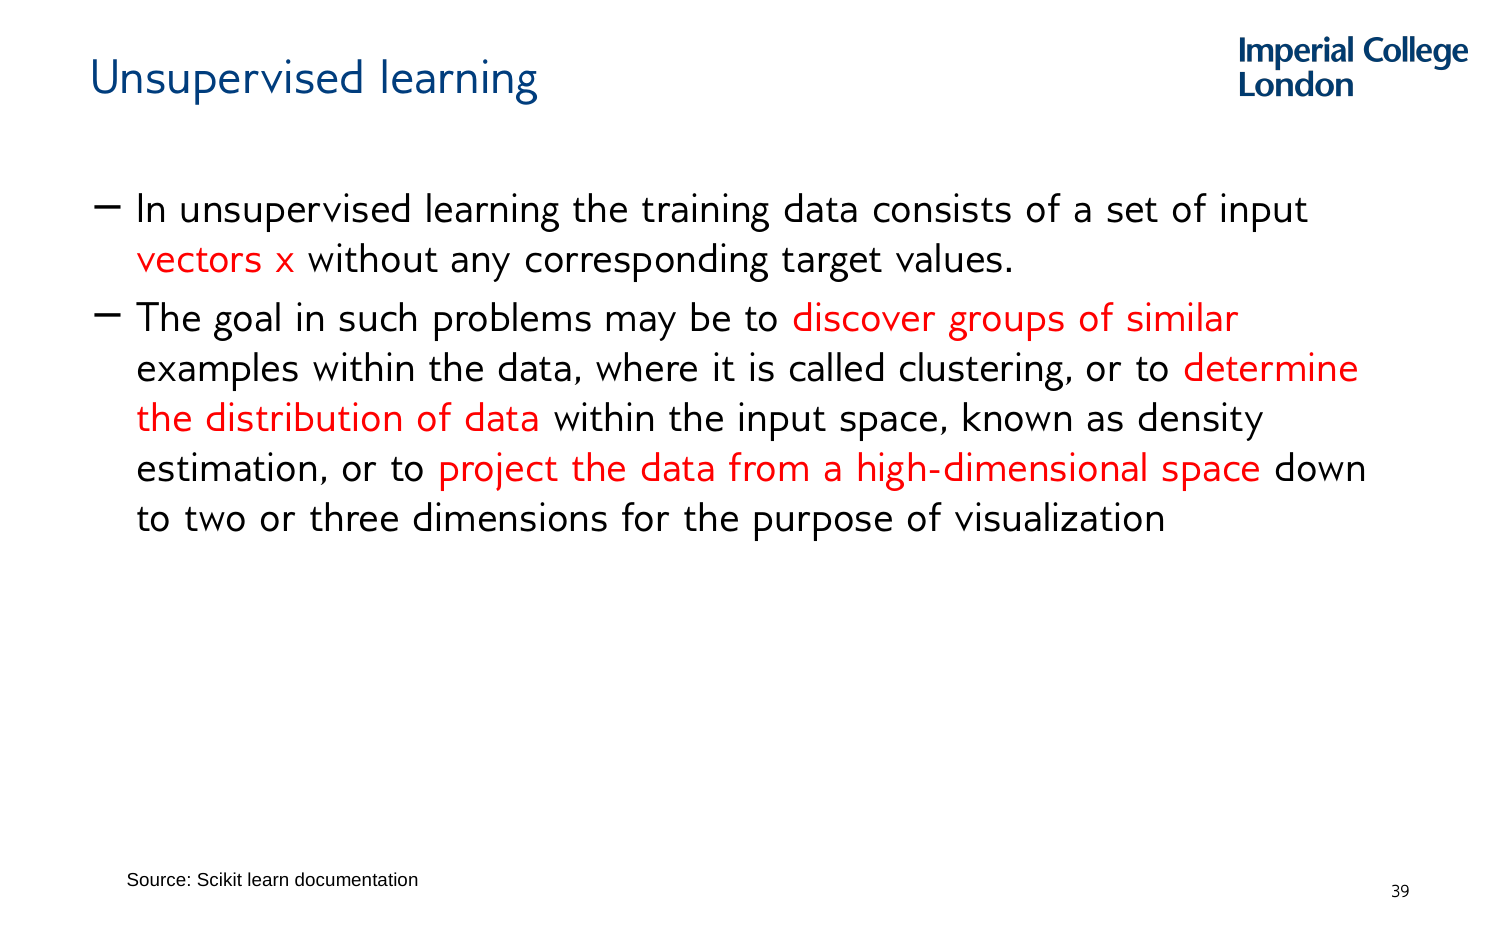

# Unsupervised learning
In unsupervised learning the training data consists of a set of input vectors x without any corresponding target values.
The goal in such problems may be to discover groups of similar examples within the data, where it is called clustering, or to determine the distribution of data within the input space, known as density estimation, or to project the data from a high-dimensional space down to two or three dimensions for the purpose of visualization
Source: Scikit learn documentation
39